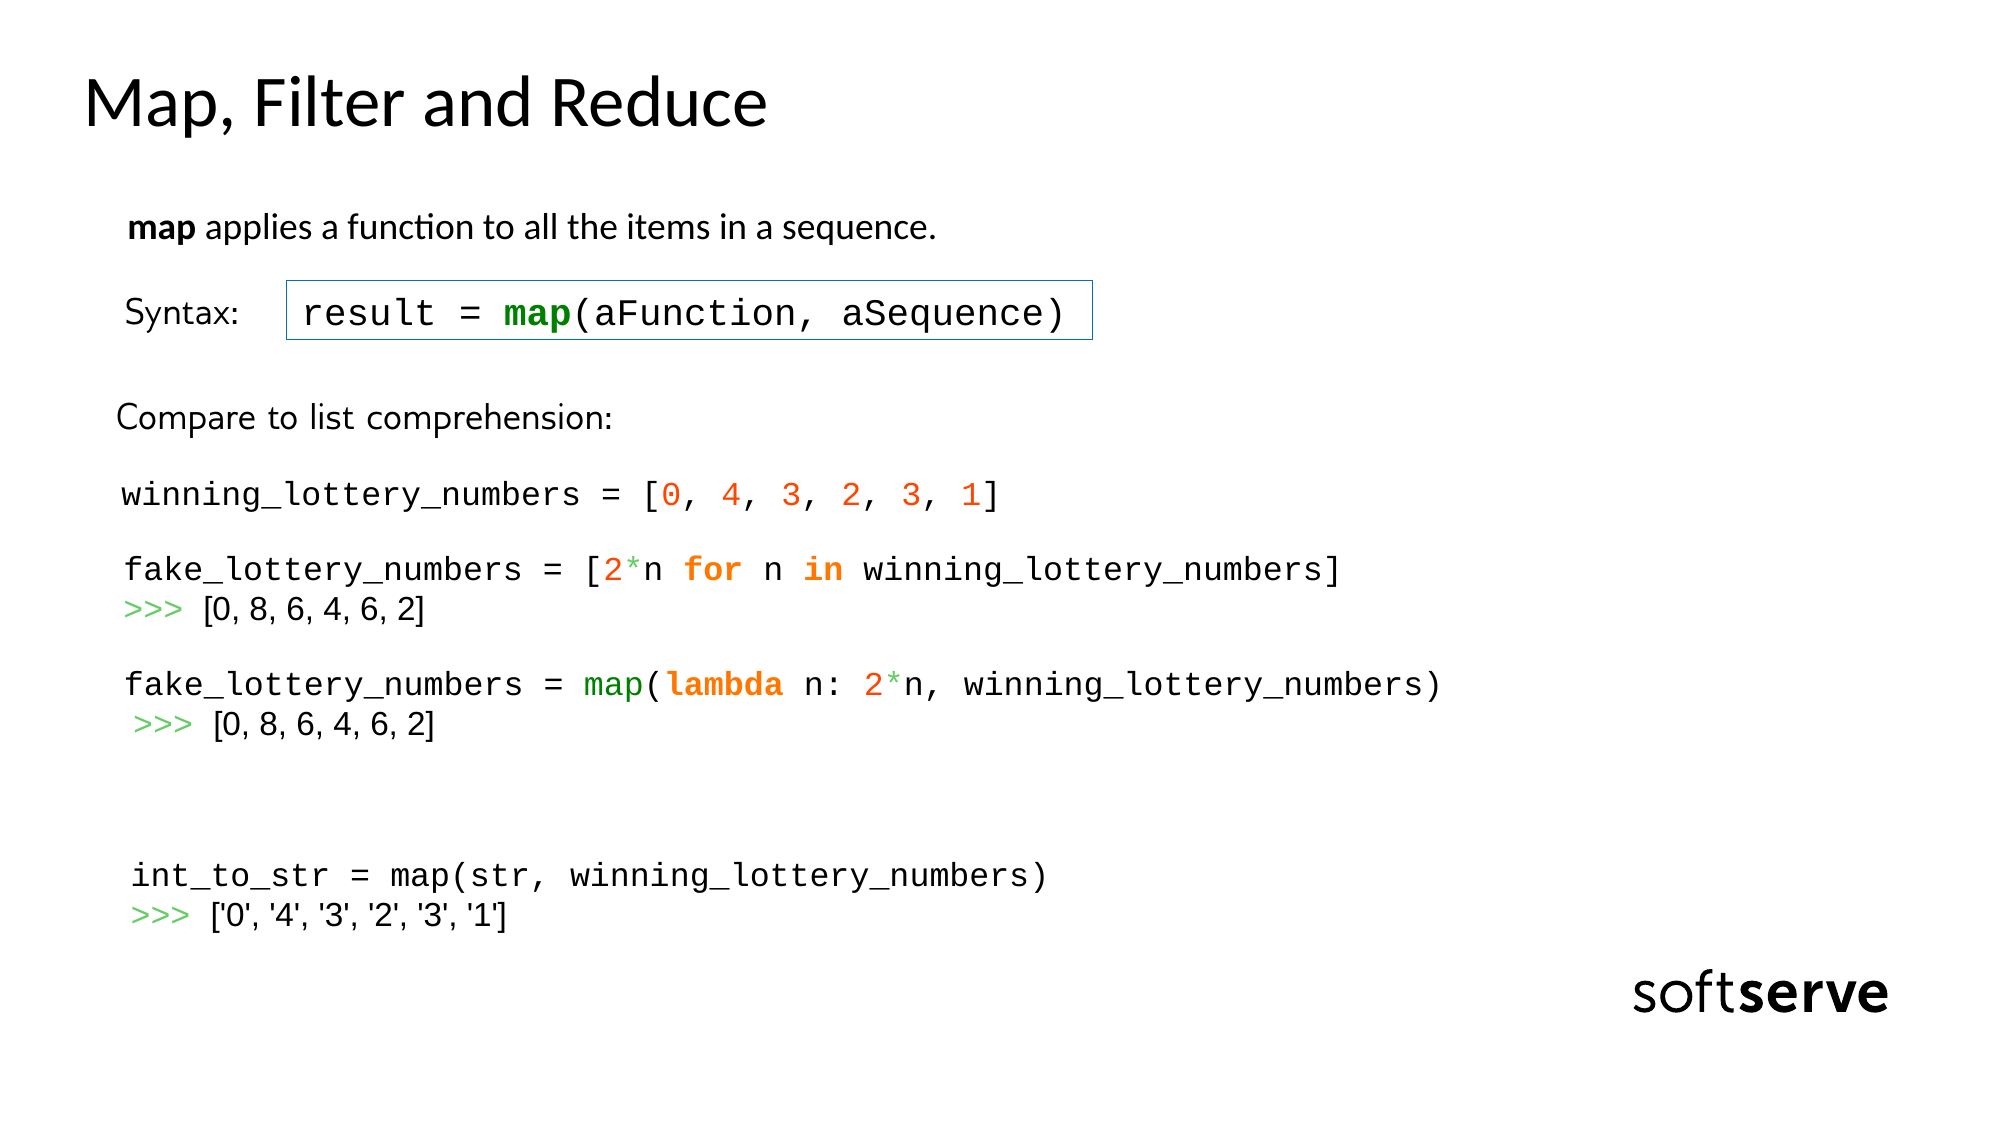

# Map, Filter and Reduce
map applies a function to all the items in a sequence.
Syntax:
result = map(aFunction, aSequence)
Compare to list comprehension:
winning_lottery_numbers = [0, 4, 3, 2, 3, 1]
fake_lottery_numbers = [2*n for n in winning_lottery_numbers]
>>> [0, 8, 6, 4, 6, 2]
fake_lottery_numbers = map(lambda n: 2*n, winning_lottery_numbers)
 >>> [0, 8, 6, 4, 6, 2]
int_to_str = map(str, winning_lottery_numbers)
>>> ['0', '4', '3', '2', '3', '1']